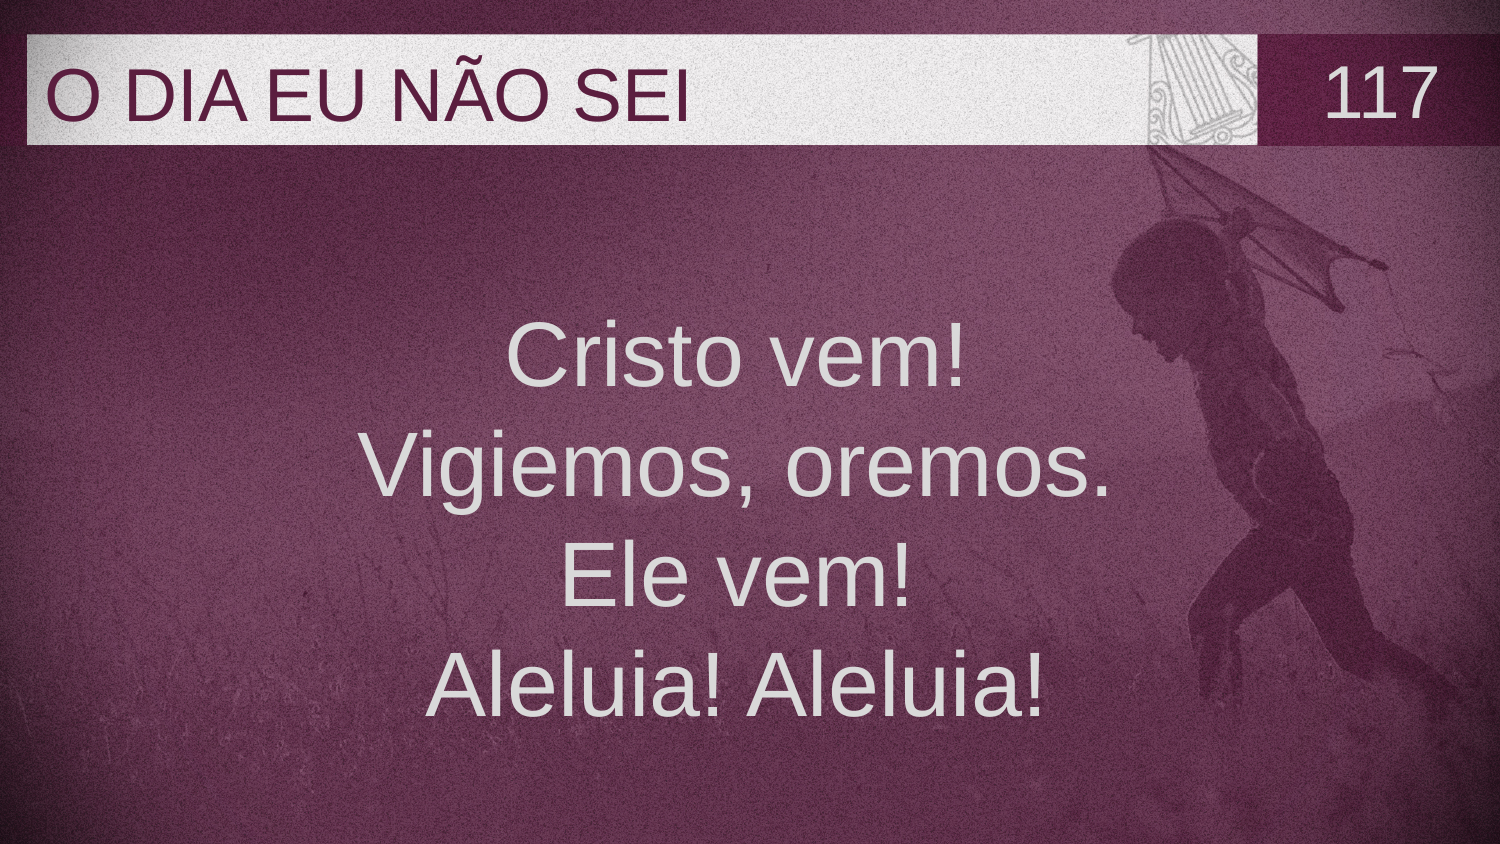

# O DIA EU NÃO SEI
117
Cristo vem!
Vigiemos, oremos.
Ele vem!
Aleluia! Aleluia!